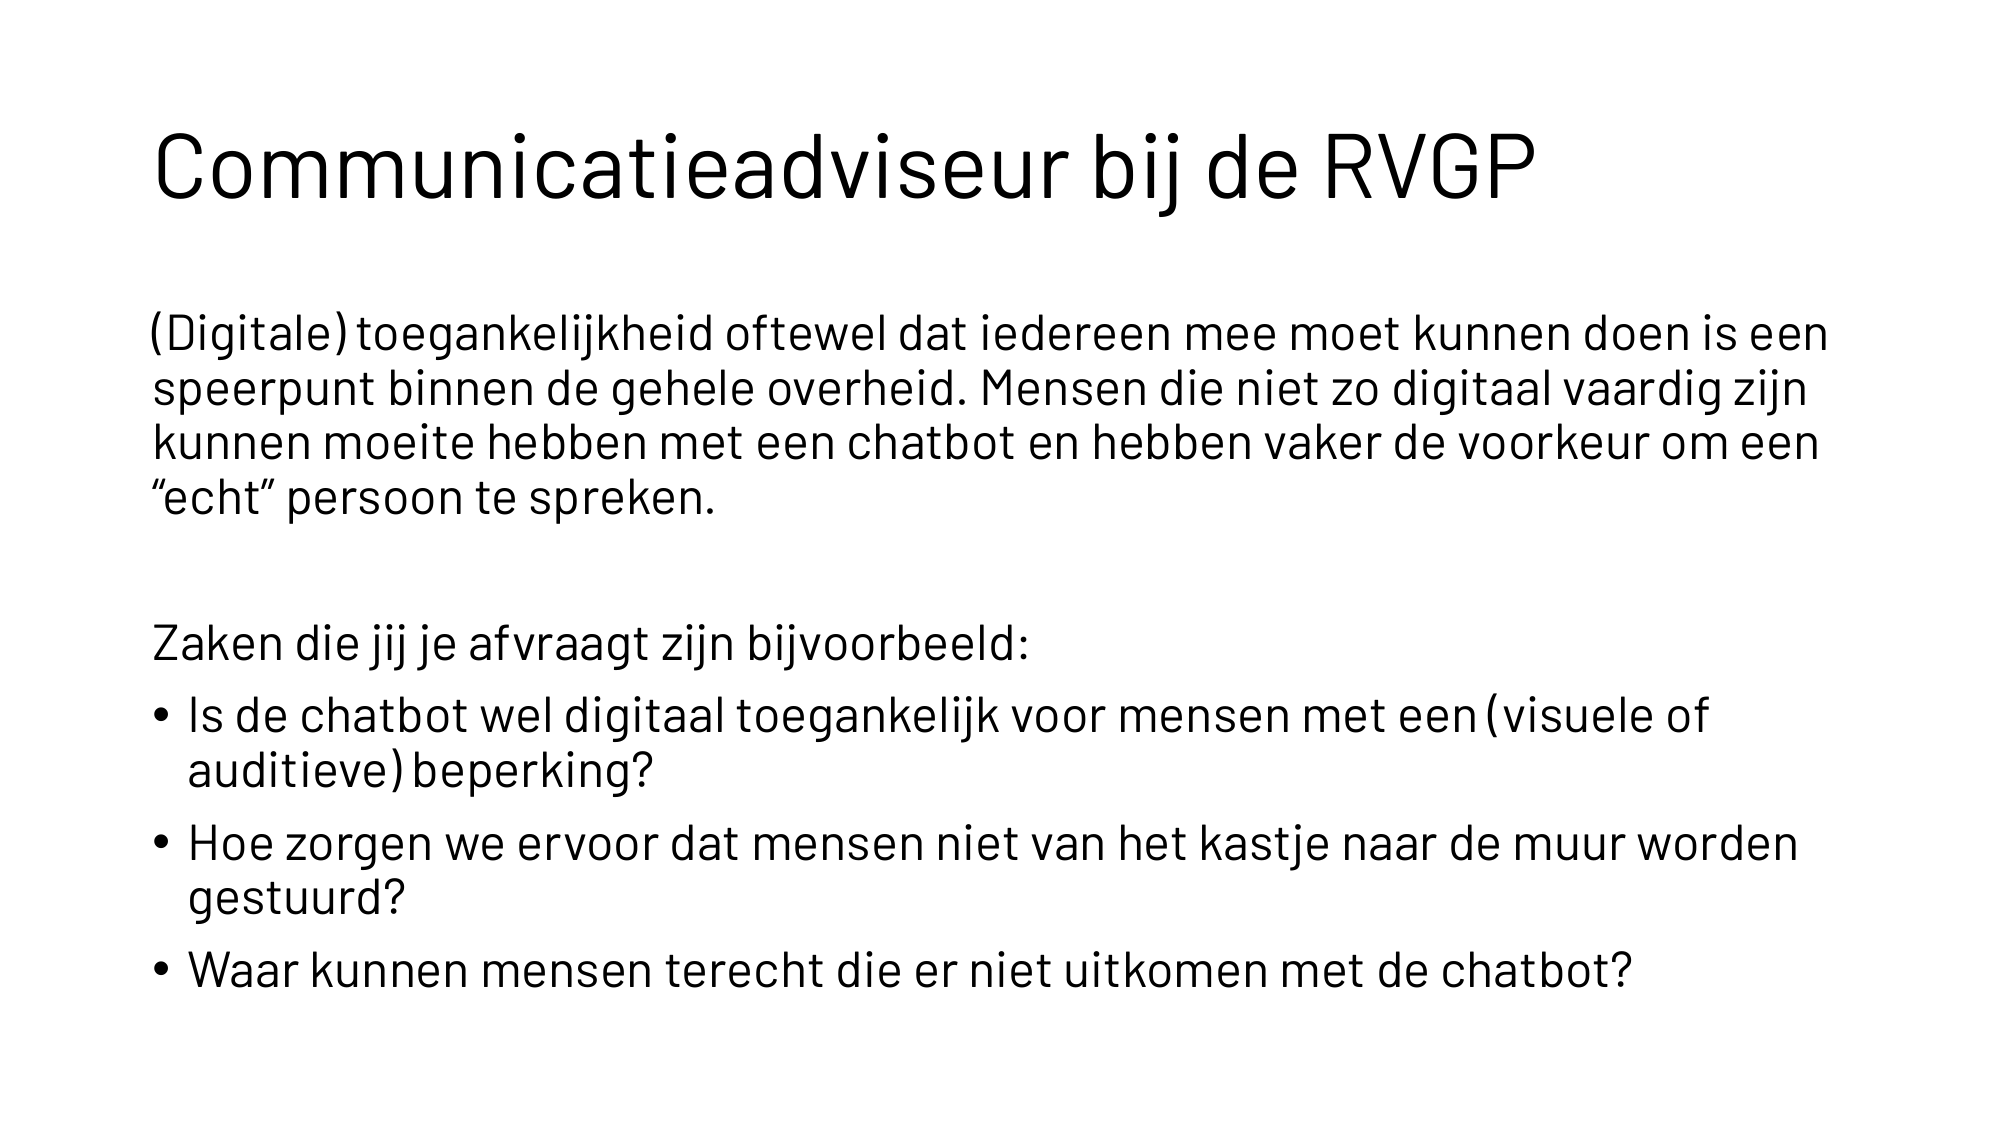

# Communicatieadviseur bij de RVGP
(Digitale) toegankelijkheid oftewel dat iedereen mee moet kunnen doen is een speerpunt binnen de gehele overheid. Mensen die niet zo digitaal vaardig zijn kunnen moeite hebben met een chatbot en hebben vaker de voorkeur om een “echt” persoon te spreken.

Zaken die jij je afvraagt zijn bijvoorbeeld:
Is de chatbot wel digitaal toegankelijk voor mensen met een (visuele of auditieve) beperking?
Hoe zorgen we ervoor dat mensen niet van het kastje naar de muur worden gestuurd?
Waar kunnen mensen terecht die er niet uitkomen met de chatbot?